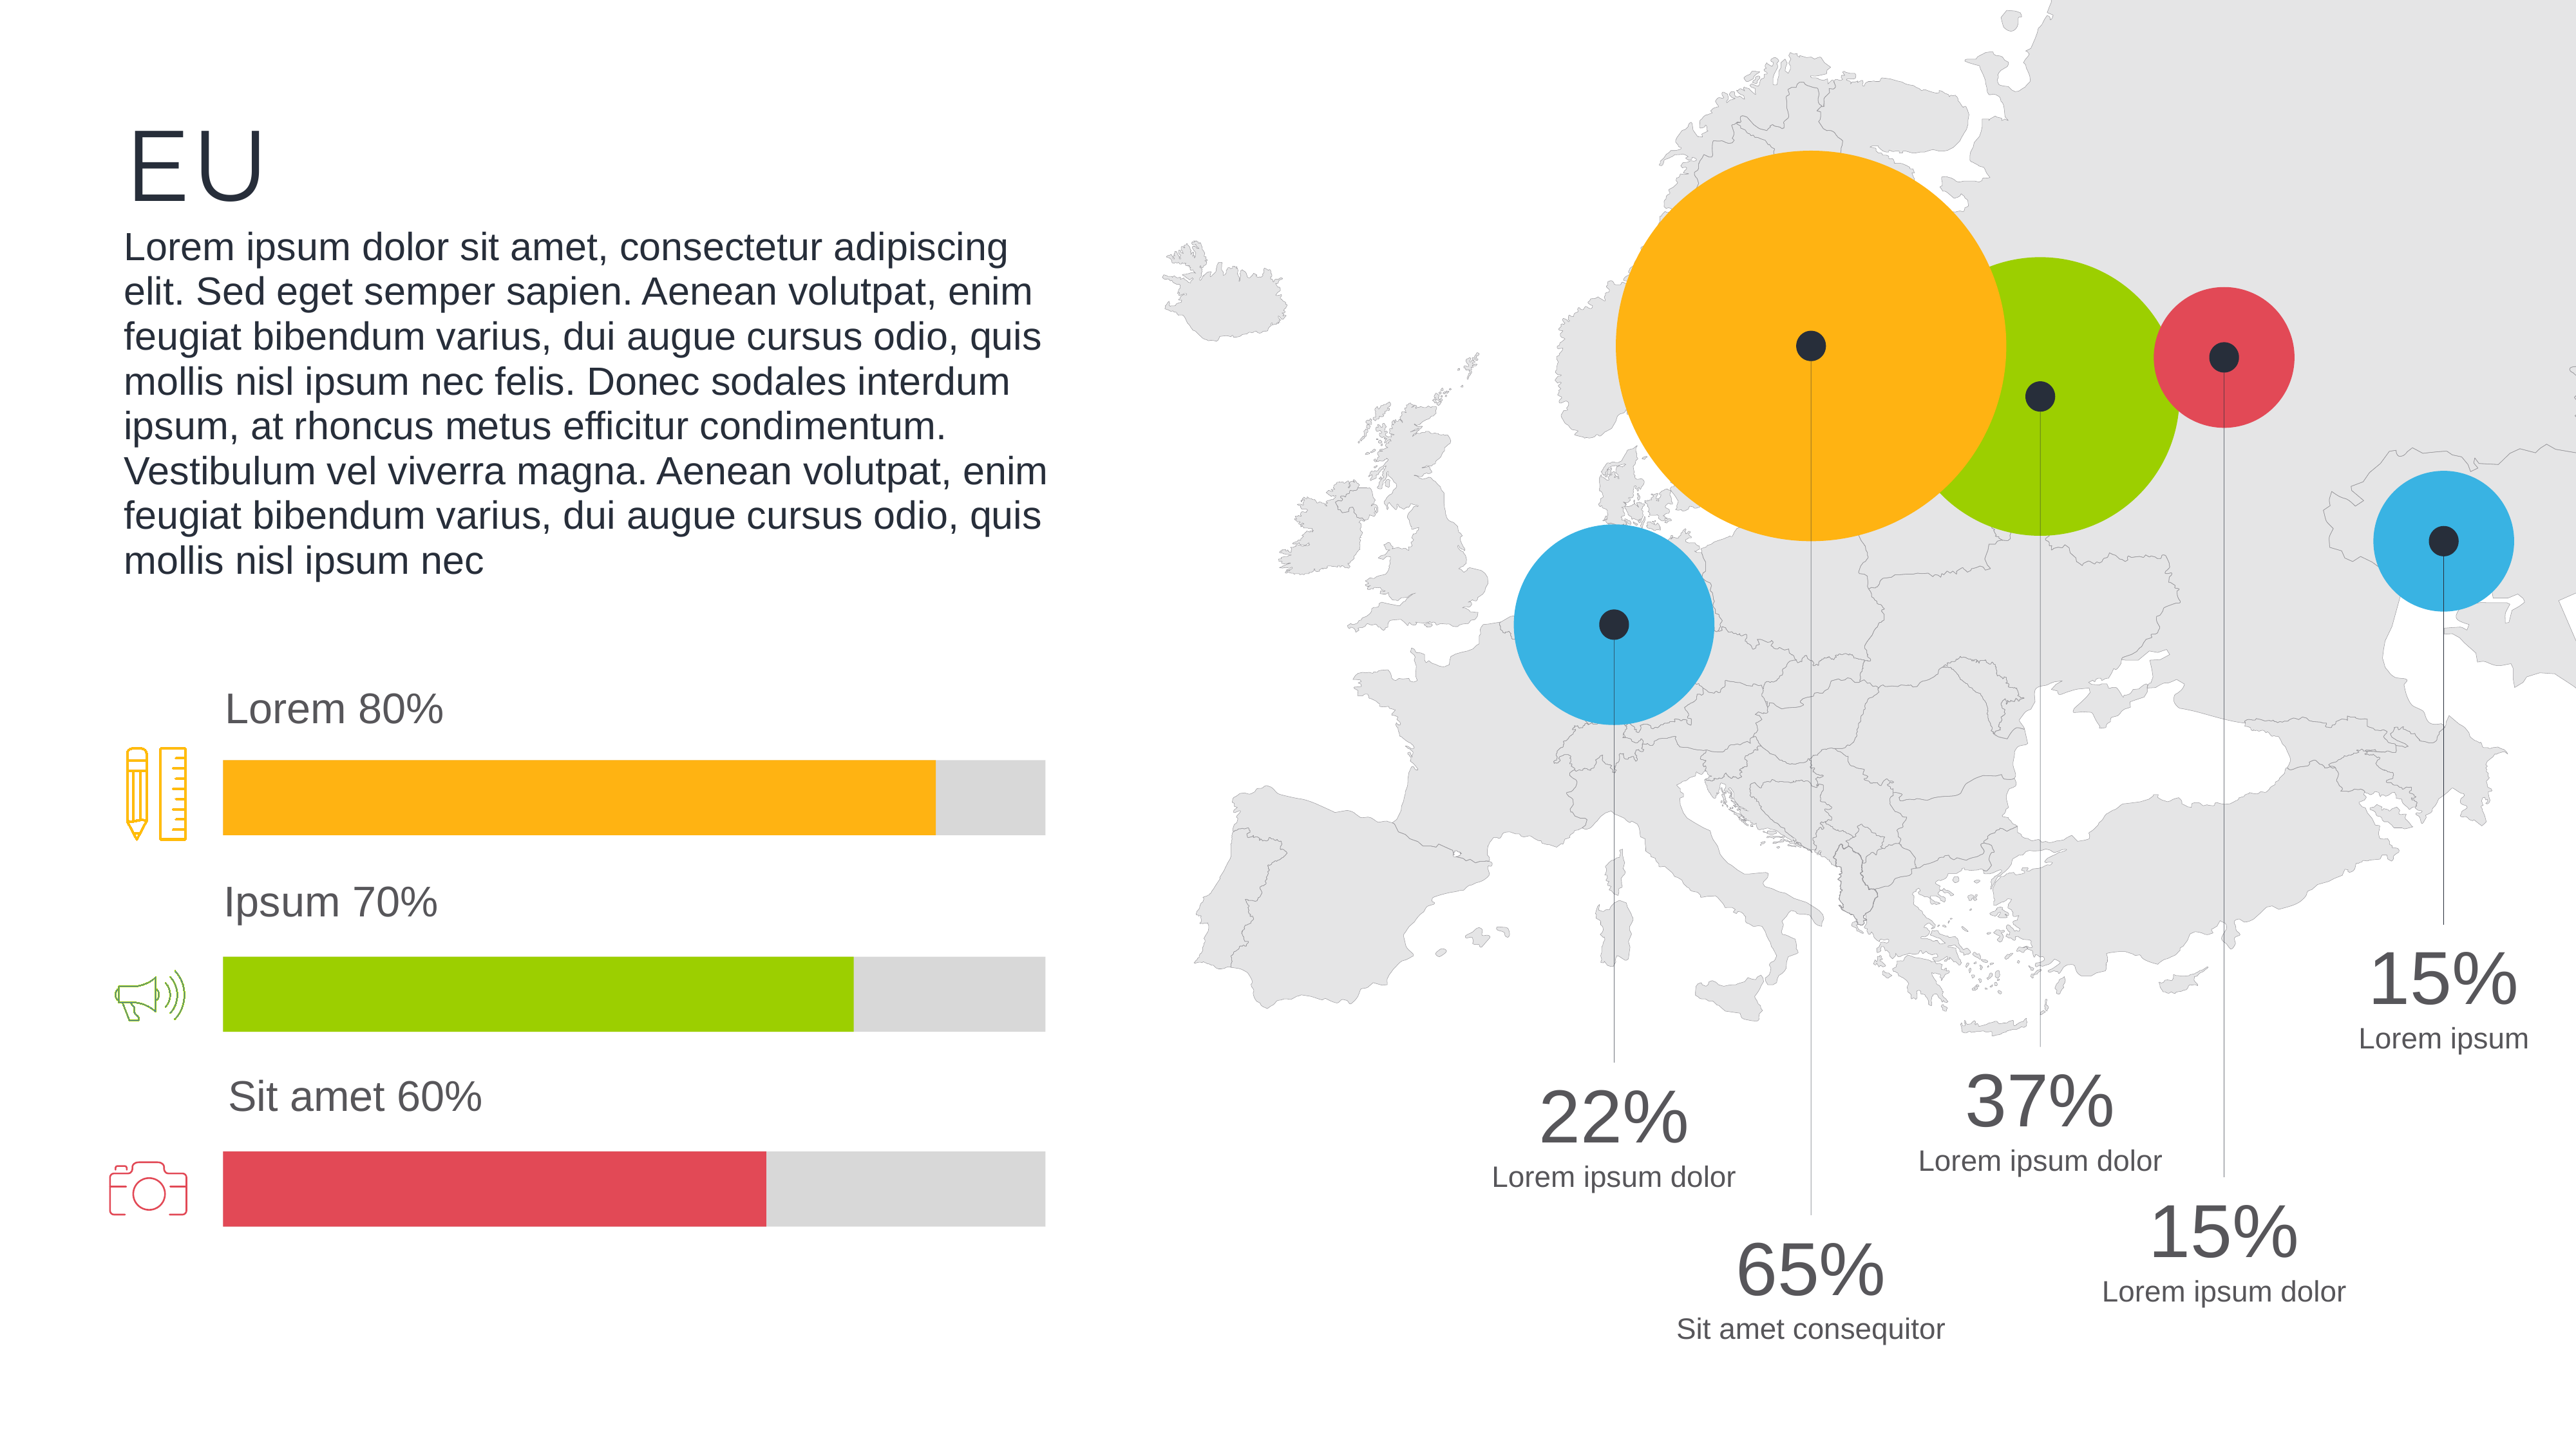

EU
Lorem ipsum dolor sit amet, consectetur adipiscing elit. Sed eget semper sapien. Aenean volutpat, enim feugiat bibendum varius, dui augue cursus odio, quis mollis nisl ipsum nec felis. Donec sodales interdum ipsum, at rhoncus metus efficitur condimentum. Vestibulum vel viverra magna. Aenean volutpat, enim feugiat bibendum varius, dui augue cursus odio, quis mollis nisl ipsum nec

Lorem 80%

Ipsum 70%
15%
Lorem ipsum

37%
Lorem ipsum dolor
22%
Lorem ipsum dolor
Sit amet 60%

15%
Lorem ipsum dolor
65%
Sit amet consequitor